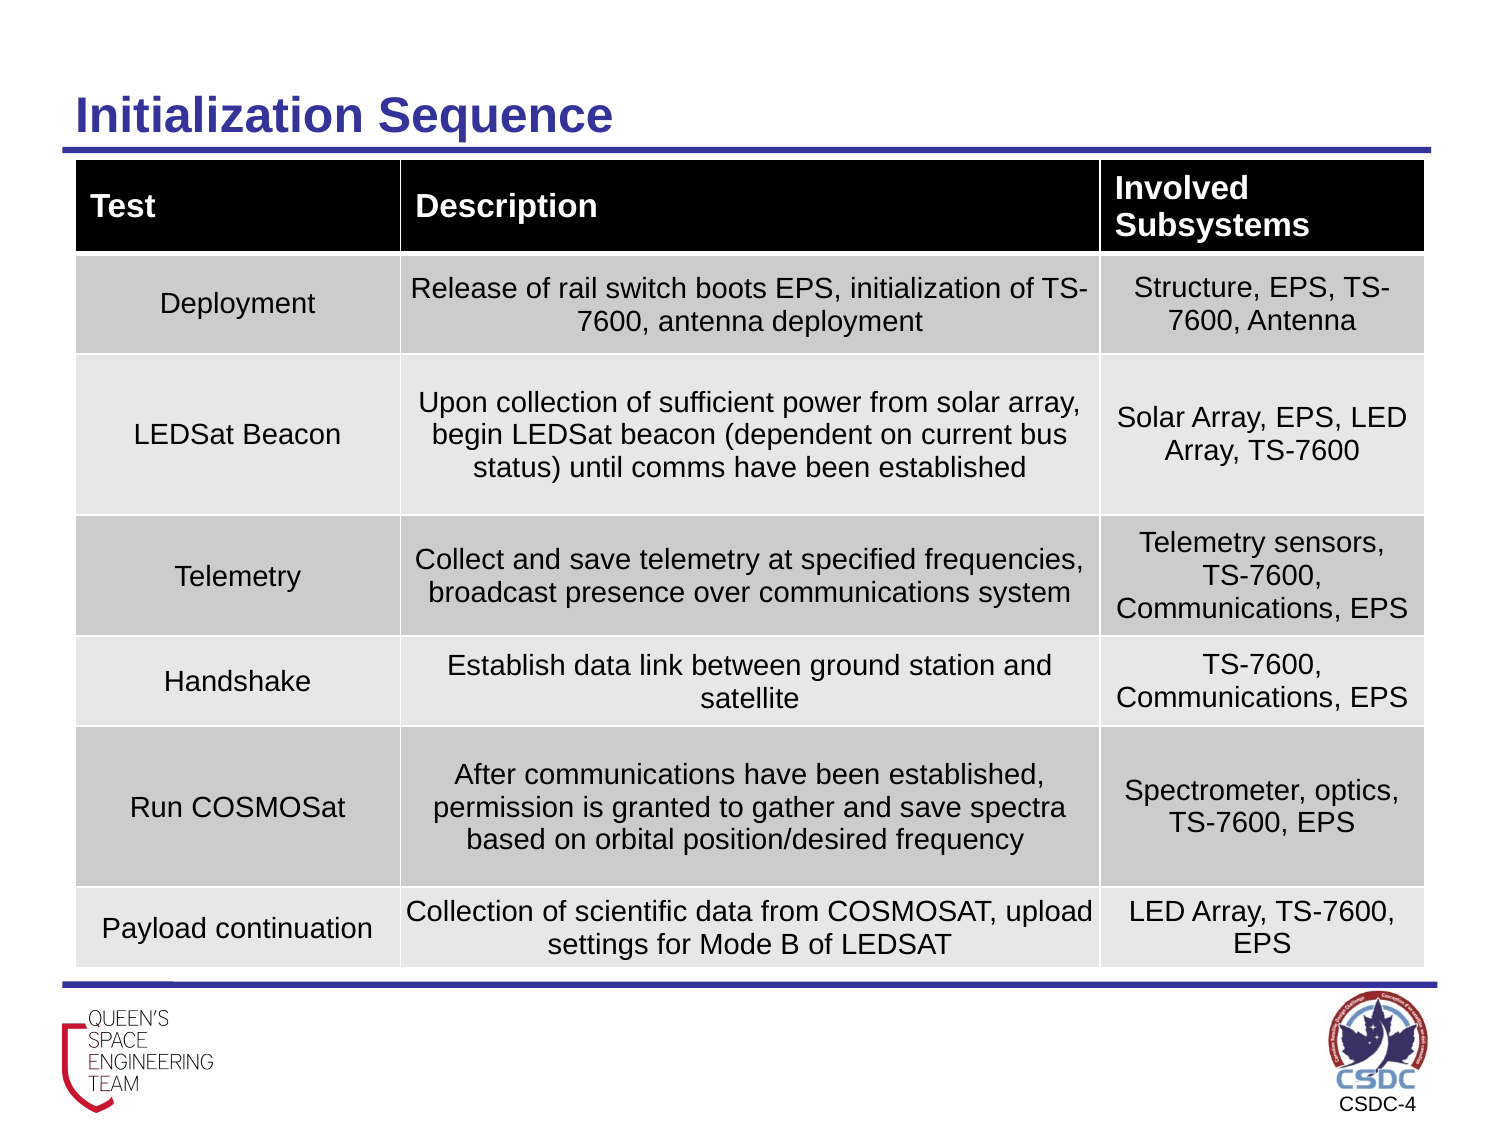

# Initialization Sequence
| Test | Description | Involved Subsystems |
| --- | --- | --- |
| Deployment | Release of rail switch boots EPS, initialization of TS-7600, antenna deployment | Structure, EPS, TS-7600, Antenna |
| LEDSat Beacon | Upon collection of sufficient power from solar array, begin LEDSat beacon (dependent on current bus status) until comms have been established | Solar Array, EPS, LED Array, TS-7600 |
| Telemetry | Collect and save telemetry at specified frequencies, broadcast presence over communications system | Telemetry sensors, TS-7600, Communications, EPS |
| Handshake | Establish data link between ground station and satellite | TS-7600, Communications, EPS |
| Run COSMOSat | After communications have been established, permission is granted to gather and save spectra based on orbital position/desired frequency | Spectrometer, optics, TS-7600, EPS |
| Payload continuation | Collection of scientific data from COSMOSAT, upload settings for Mode B of LEDSAT | LED Array, TS-7600, EPS |